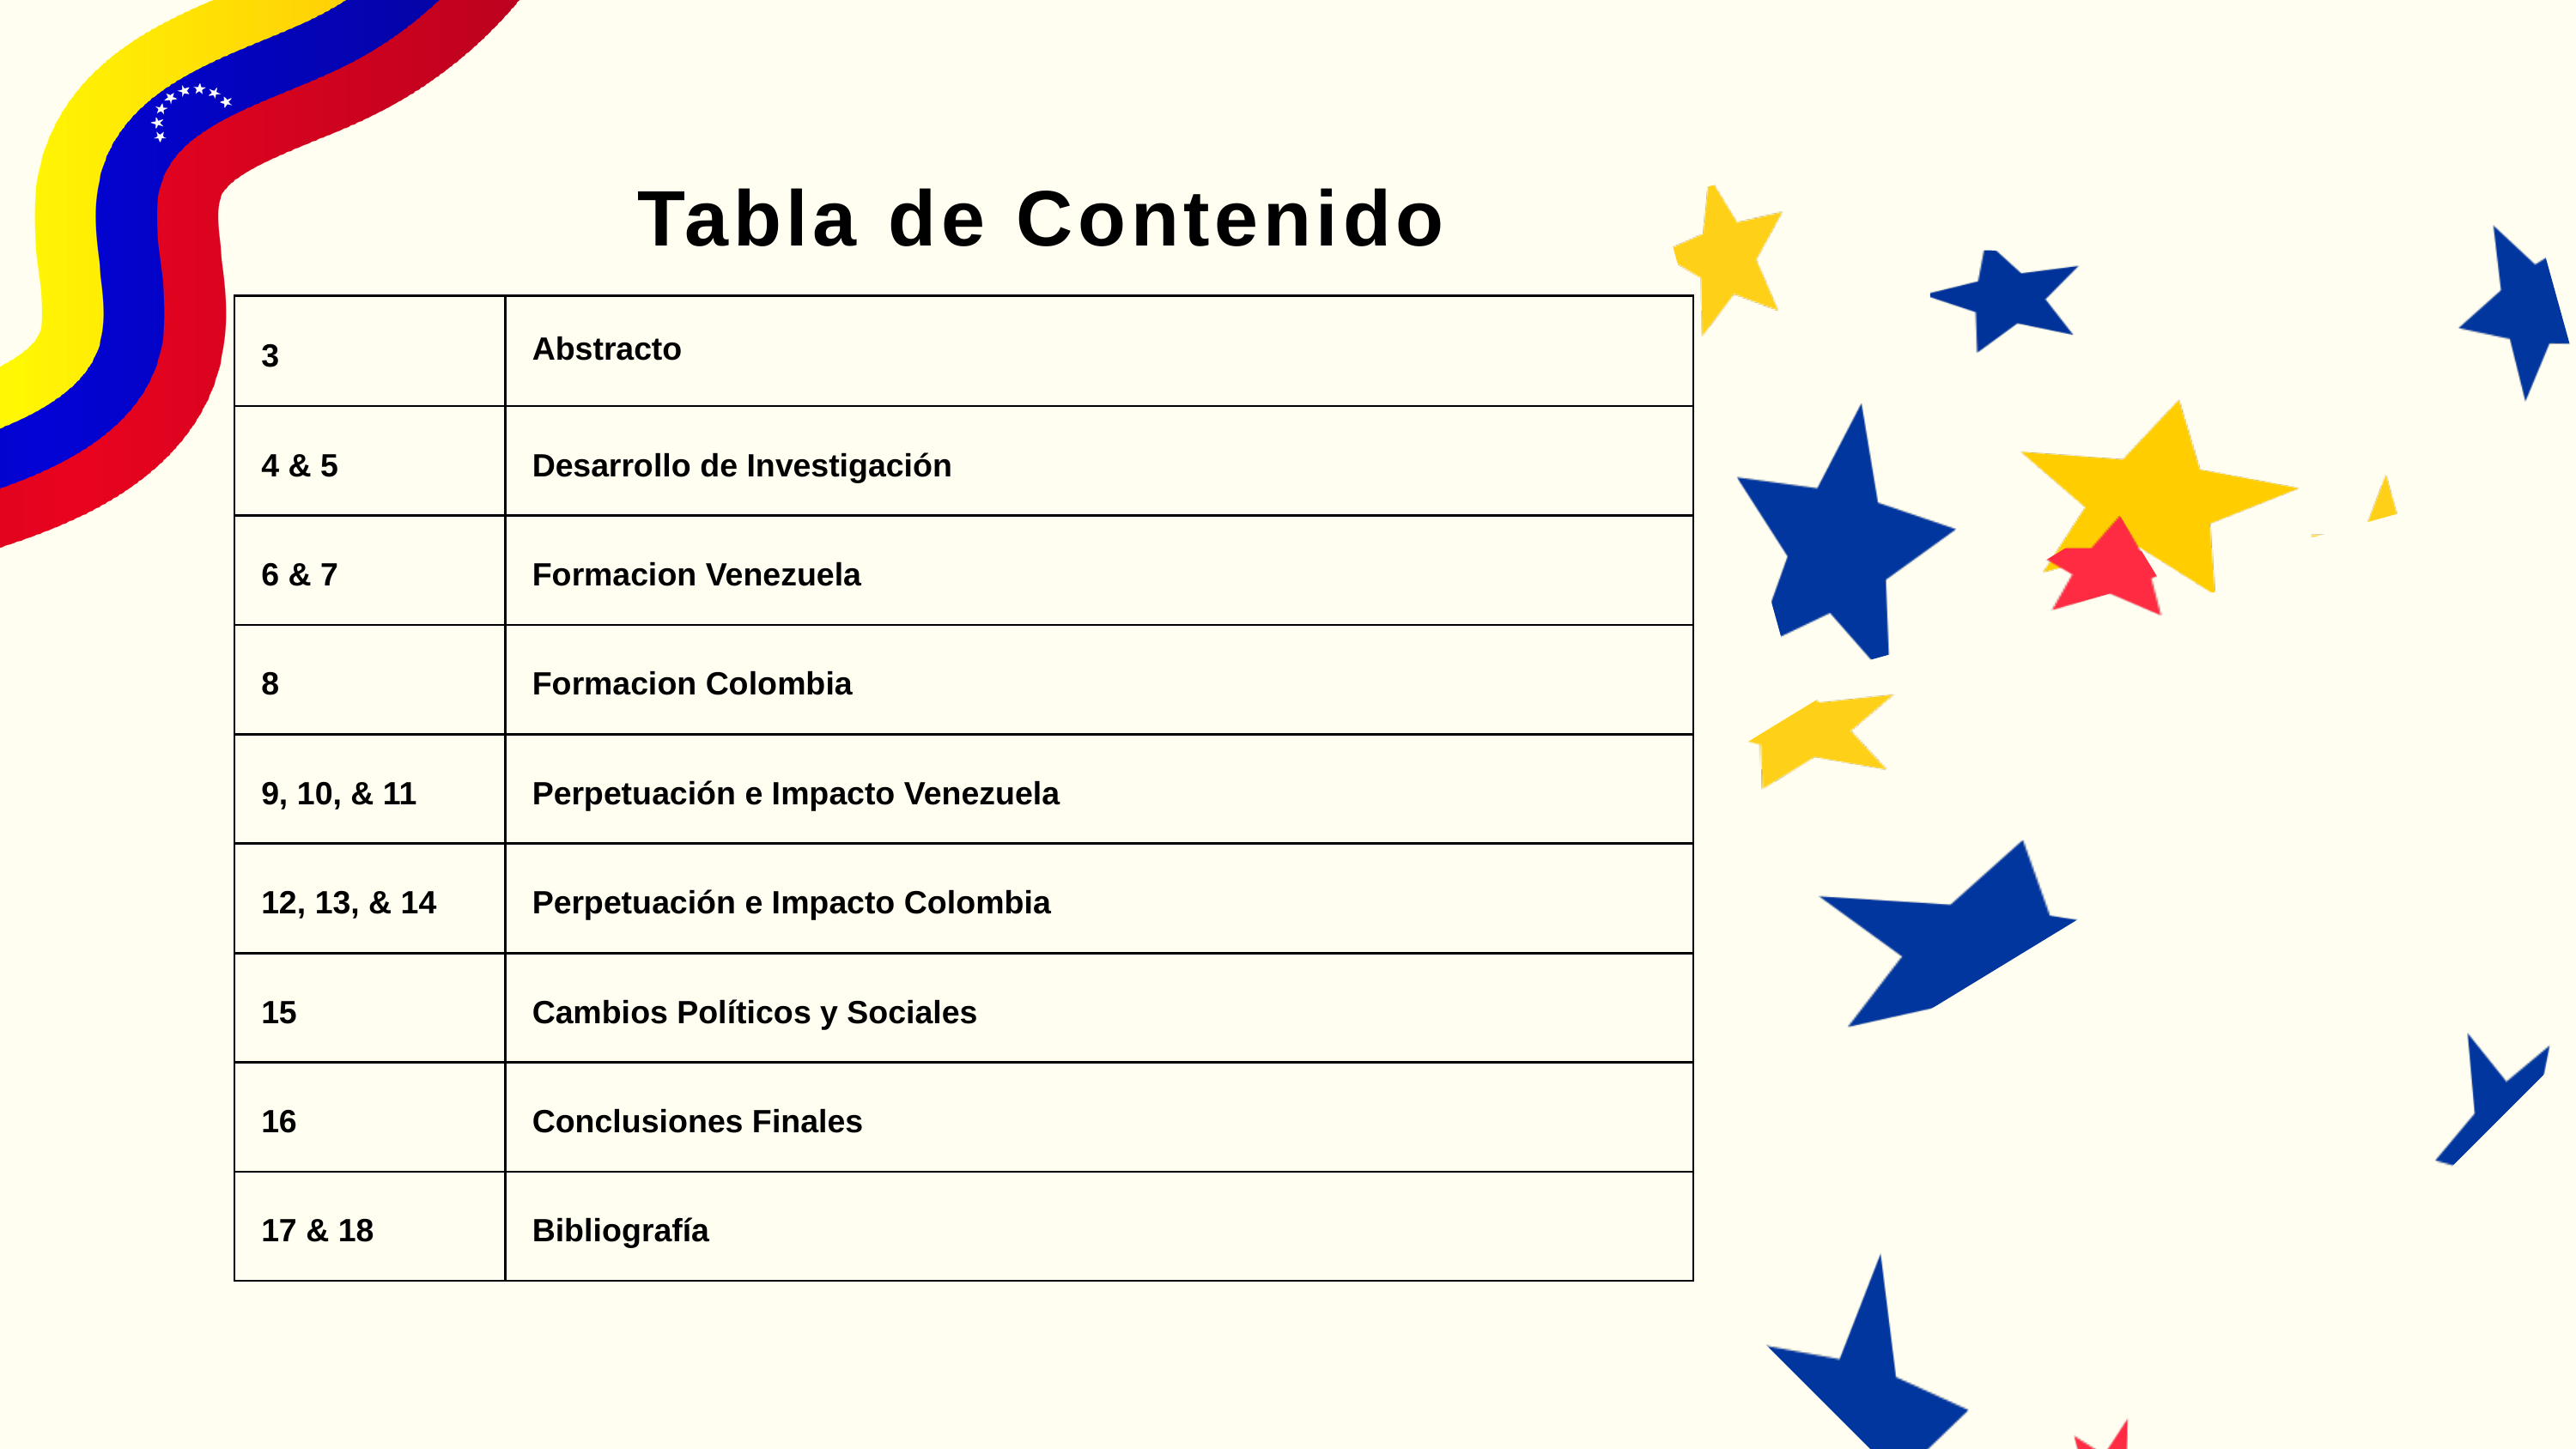

Tabla de Contenido

| 3 | Abstracto |
| --- | --- |
| 4 & 5 | Desarrollo de Investigación |
| 6 & 7 | Formacion Venezuela |
| 8 | Formacion Colombia |
| 9, 10, & 11 | Perpetuación e Impacto Venezuela |
| 12, 13, & 14 | Perpetuación e Impacto Colombia |
| 15 | Cambios Políticos y Sociales |
| 16 | Conclusiones Finales |
| 17 & 18 | Bibliografía |